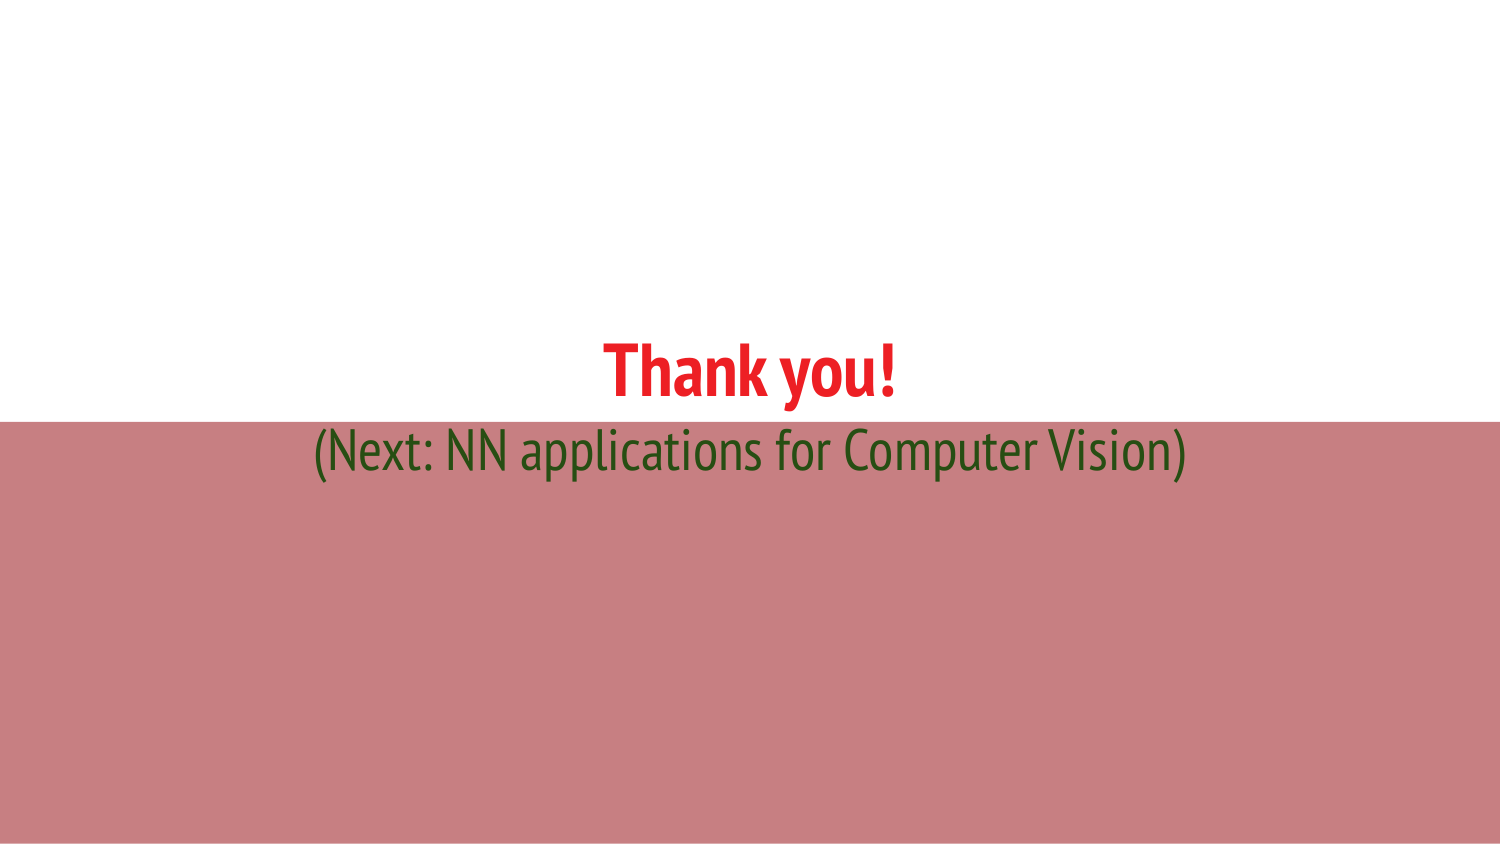

# Thank you!
(Next: NN applications for Computer Vision)